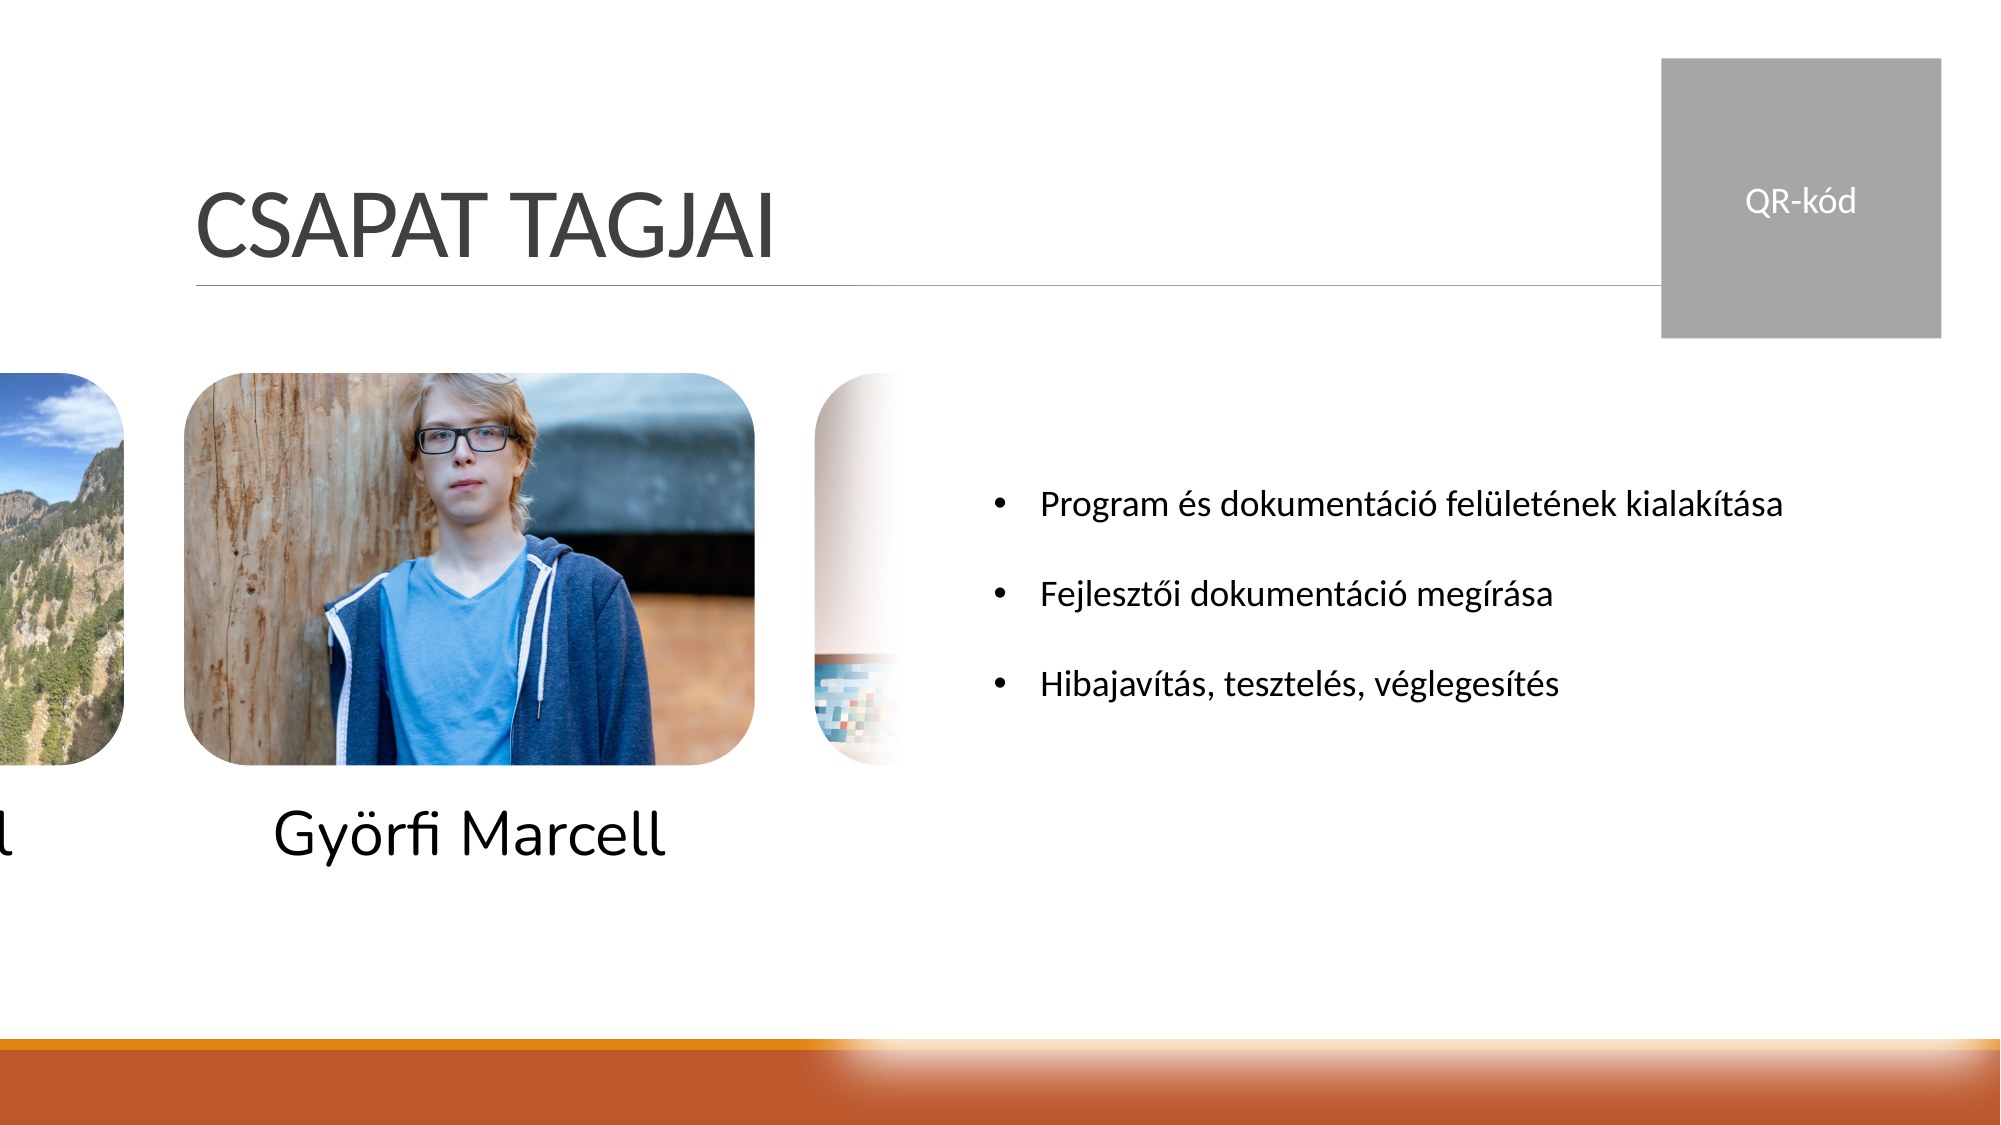

# Csapat tagjai
QR-kód
Program és dokumentáció felületének kialakítása
Fejlesztői dokumentáció megírása
Hibajavítás, tesztelés, véglegesítés
Géczi Kornél
Györfi Marcell
Pálóczi Imre